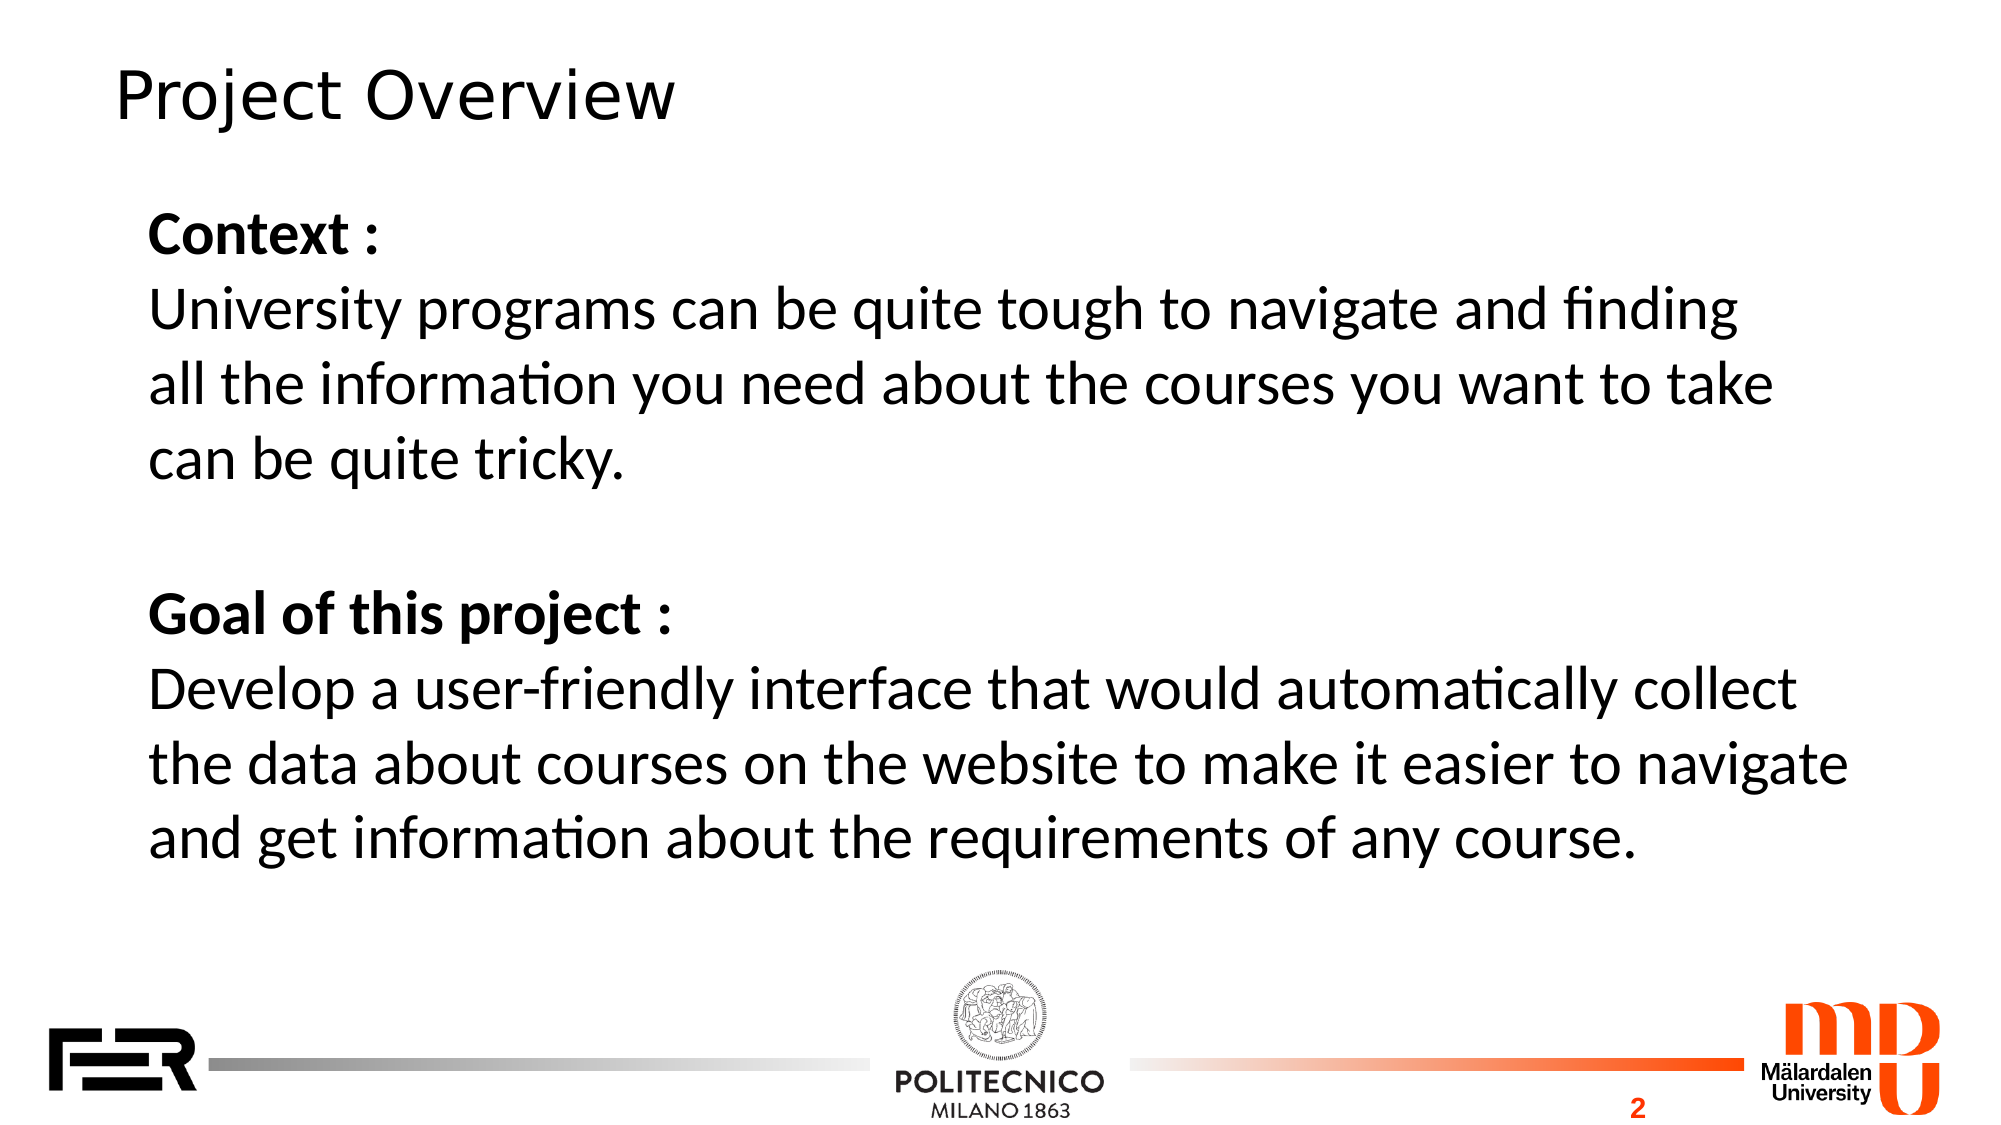

# Project Overview
Context :
University programs can be quite tough to navigate and finding
all the information you need about the courses you want to take
can be quite tricky.

Goal of this project :
Develop a user-friendly interface that would automatically collect
the data about courses on the website to make it easier to navigate
and get information about the requirements of any course.
2